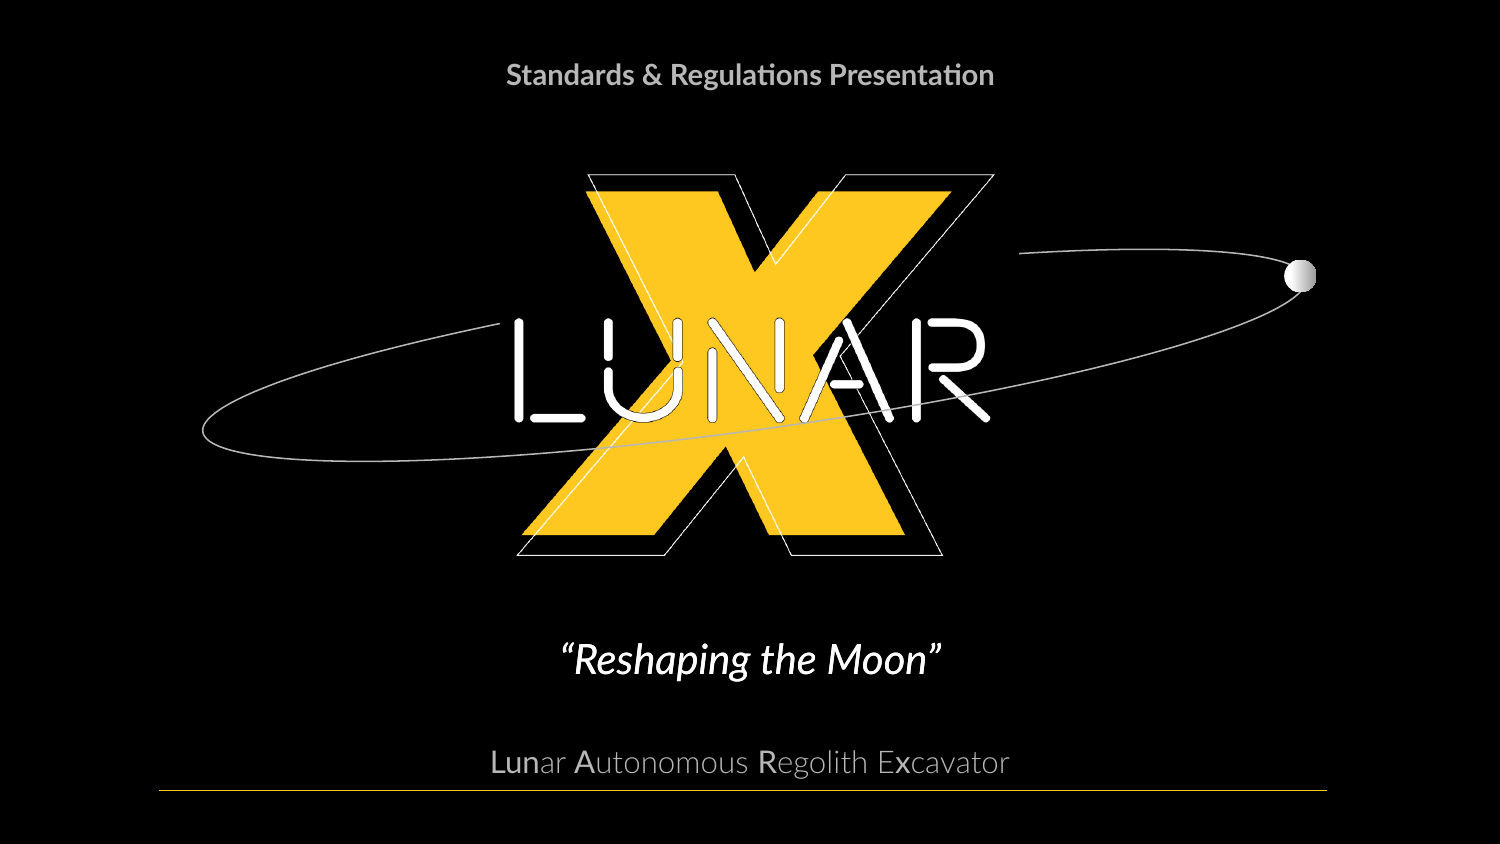

Standards & Regulations Presentation
“Reshaping the Moon”
Lunar Autonomous Regolith Excavator
1